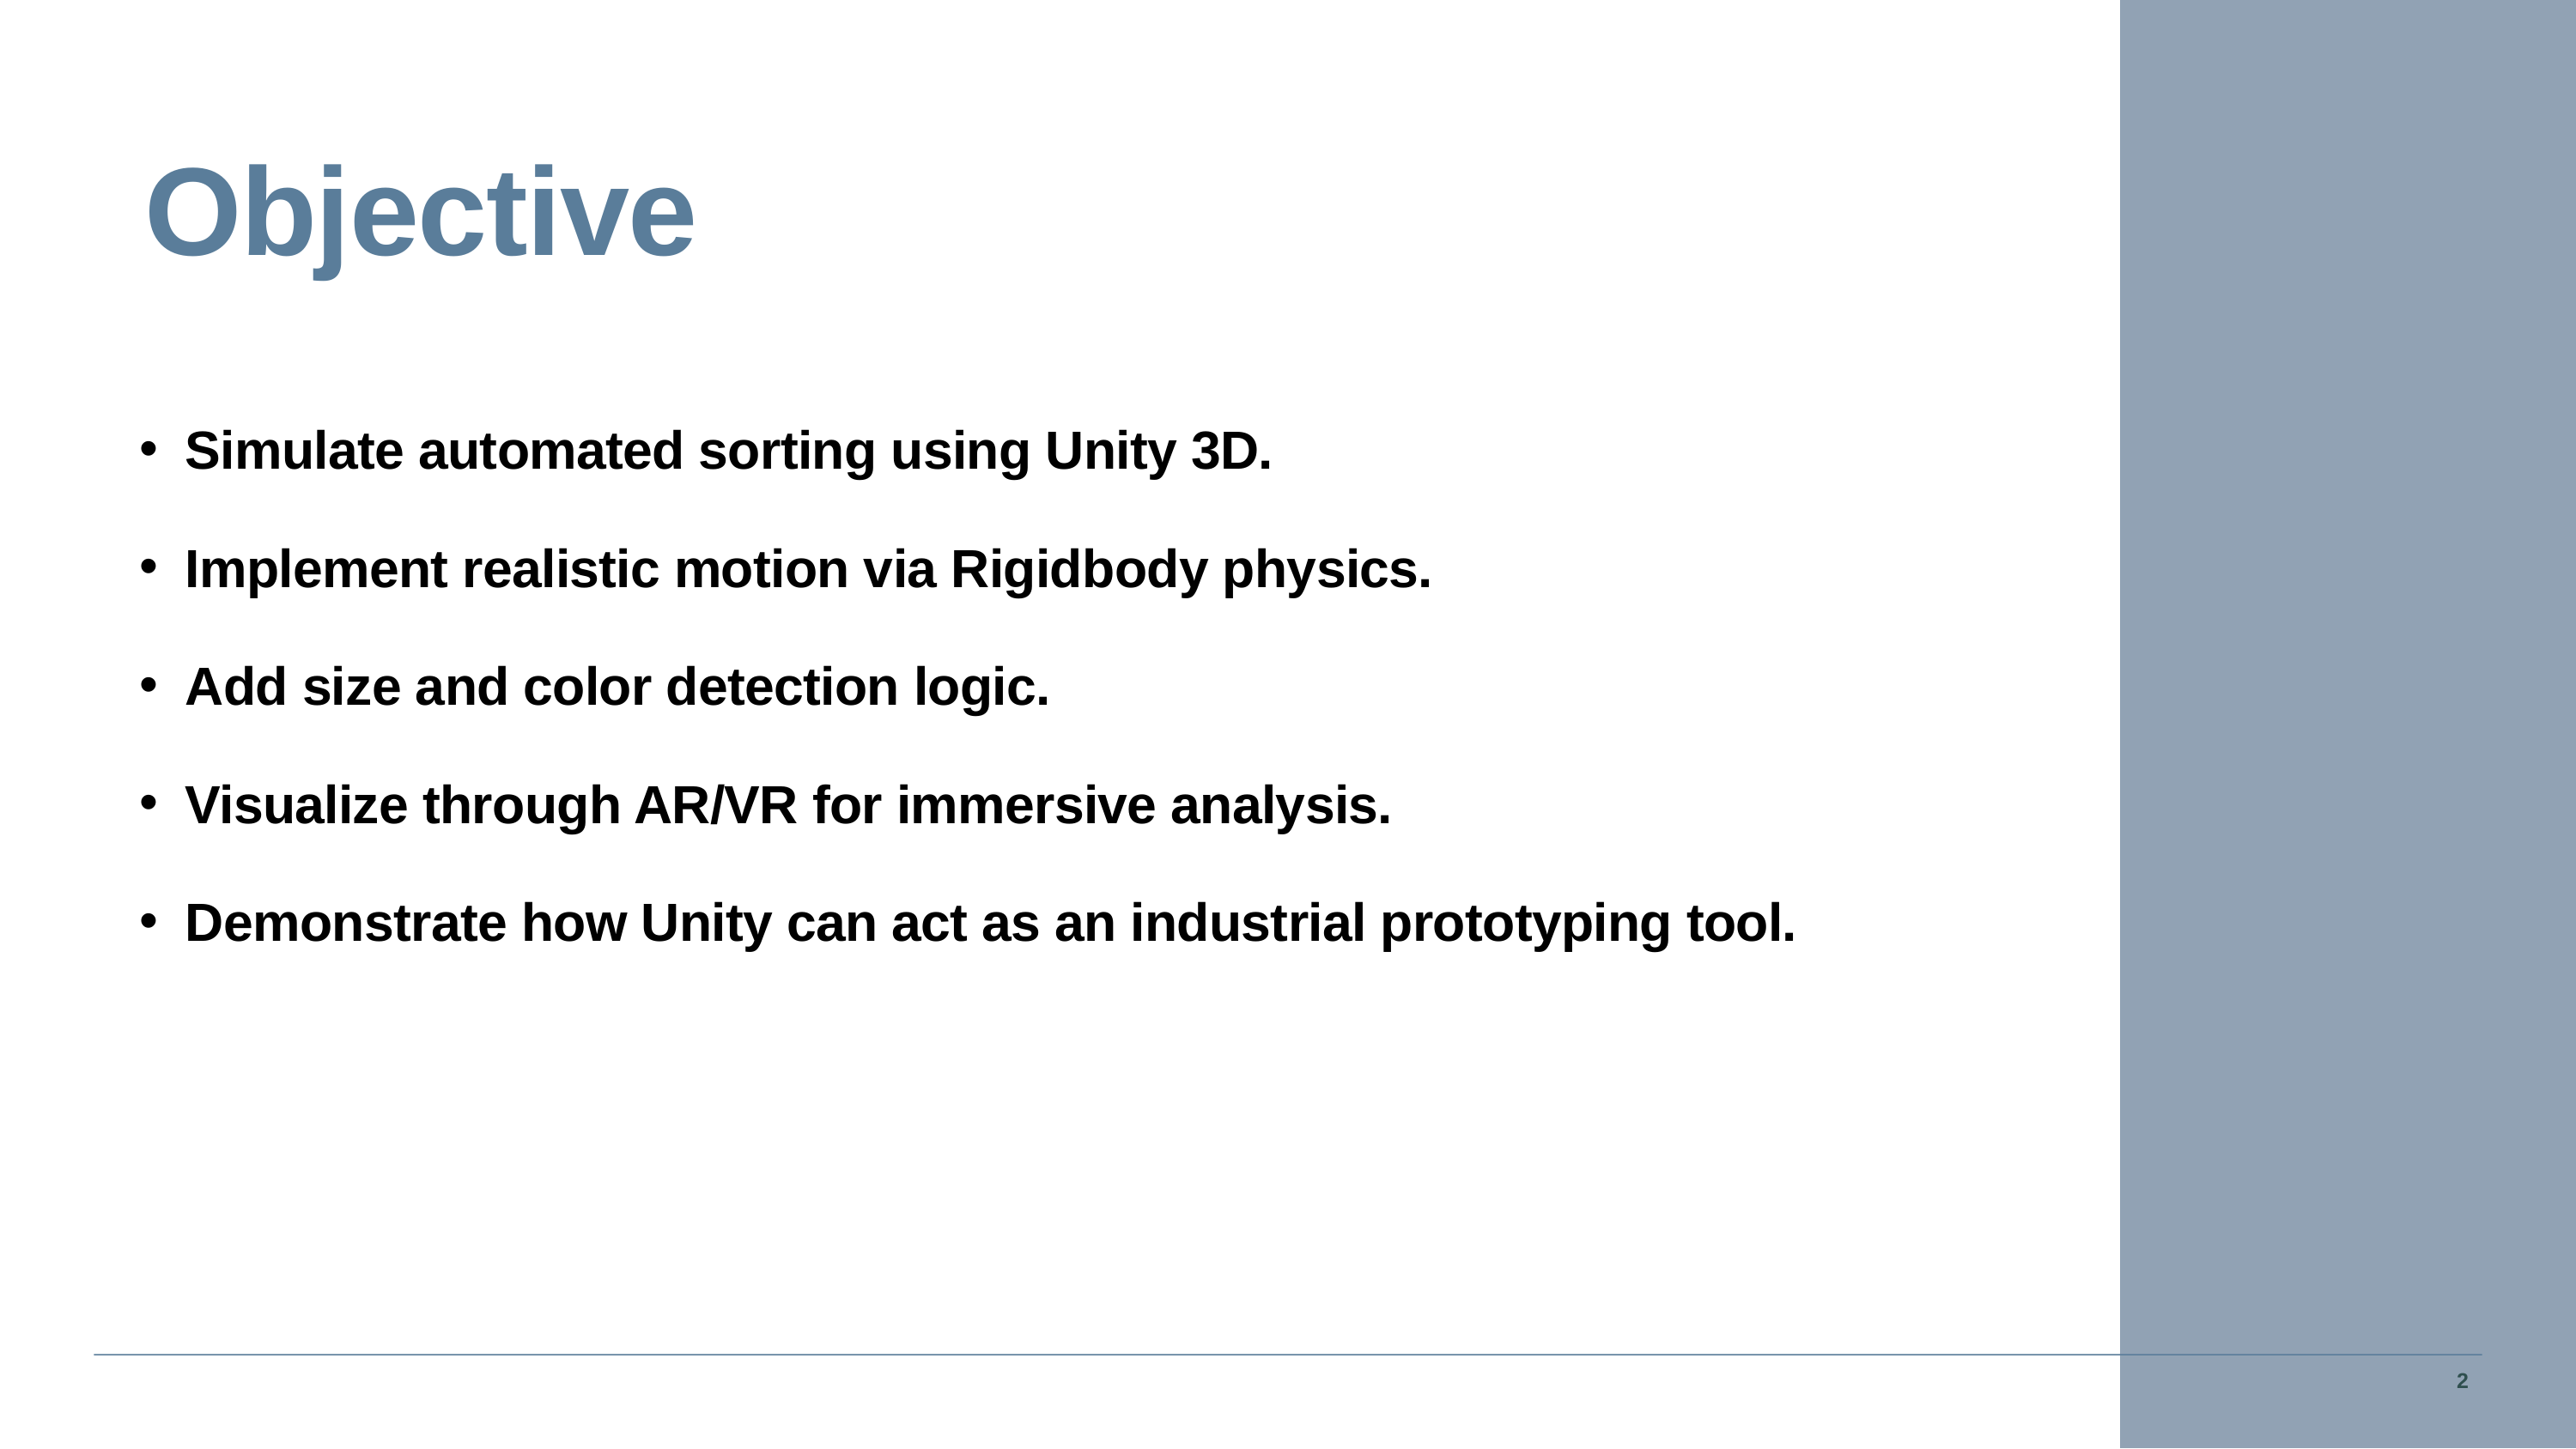

Objective

Simulate automated sorting using Unity 3D.

Implement realistic motion via Rigidbody physics.

Add size and color detection logic.

Visualize through AR/VR for immersive analysis.

Demonstrate how Unity can act as an industrial prototyping tool.

2